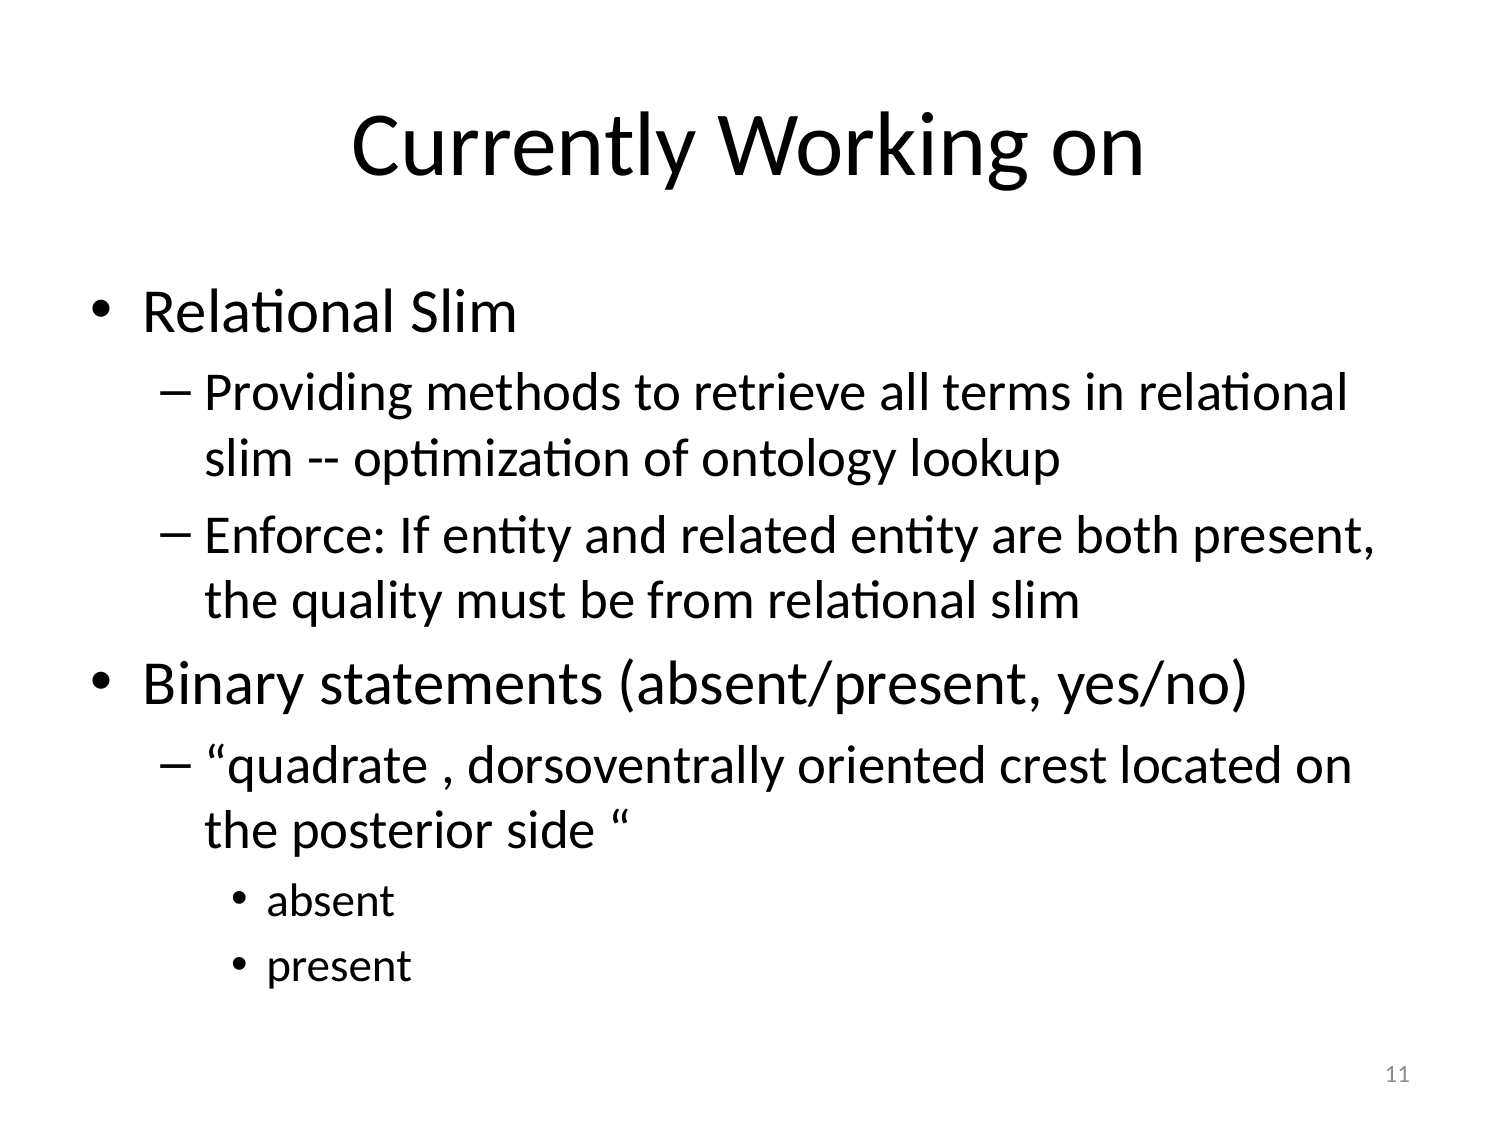

# Currently Working on
Relational Slim
Providing methods to retrieve all terms in relational slim -- optimization of ontology lookup
Enforce: If entity and related entity are both present, the quality must be from relational slim
Binary statements (absent/present, yes/no)
“quadrate , dorsoventrally oriented crest located on the posterior side “
absent
present

11